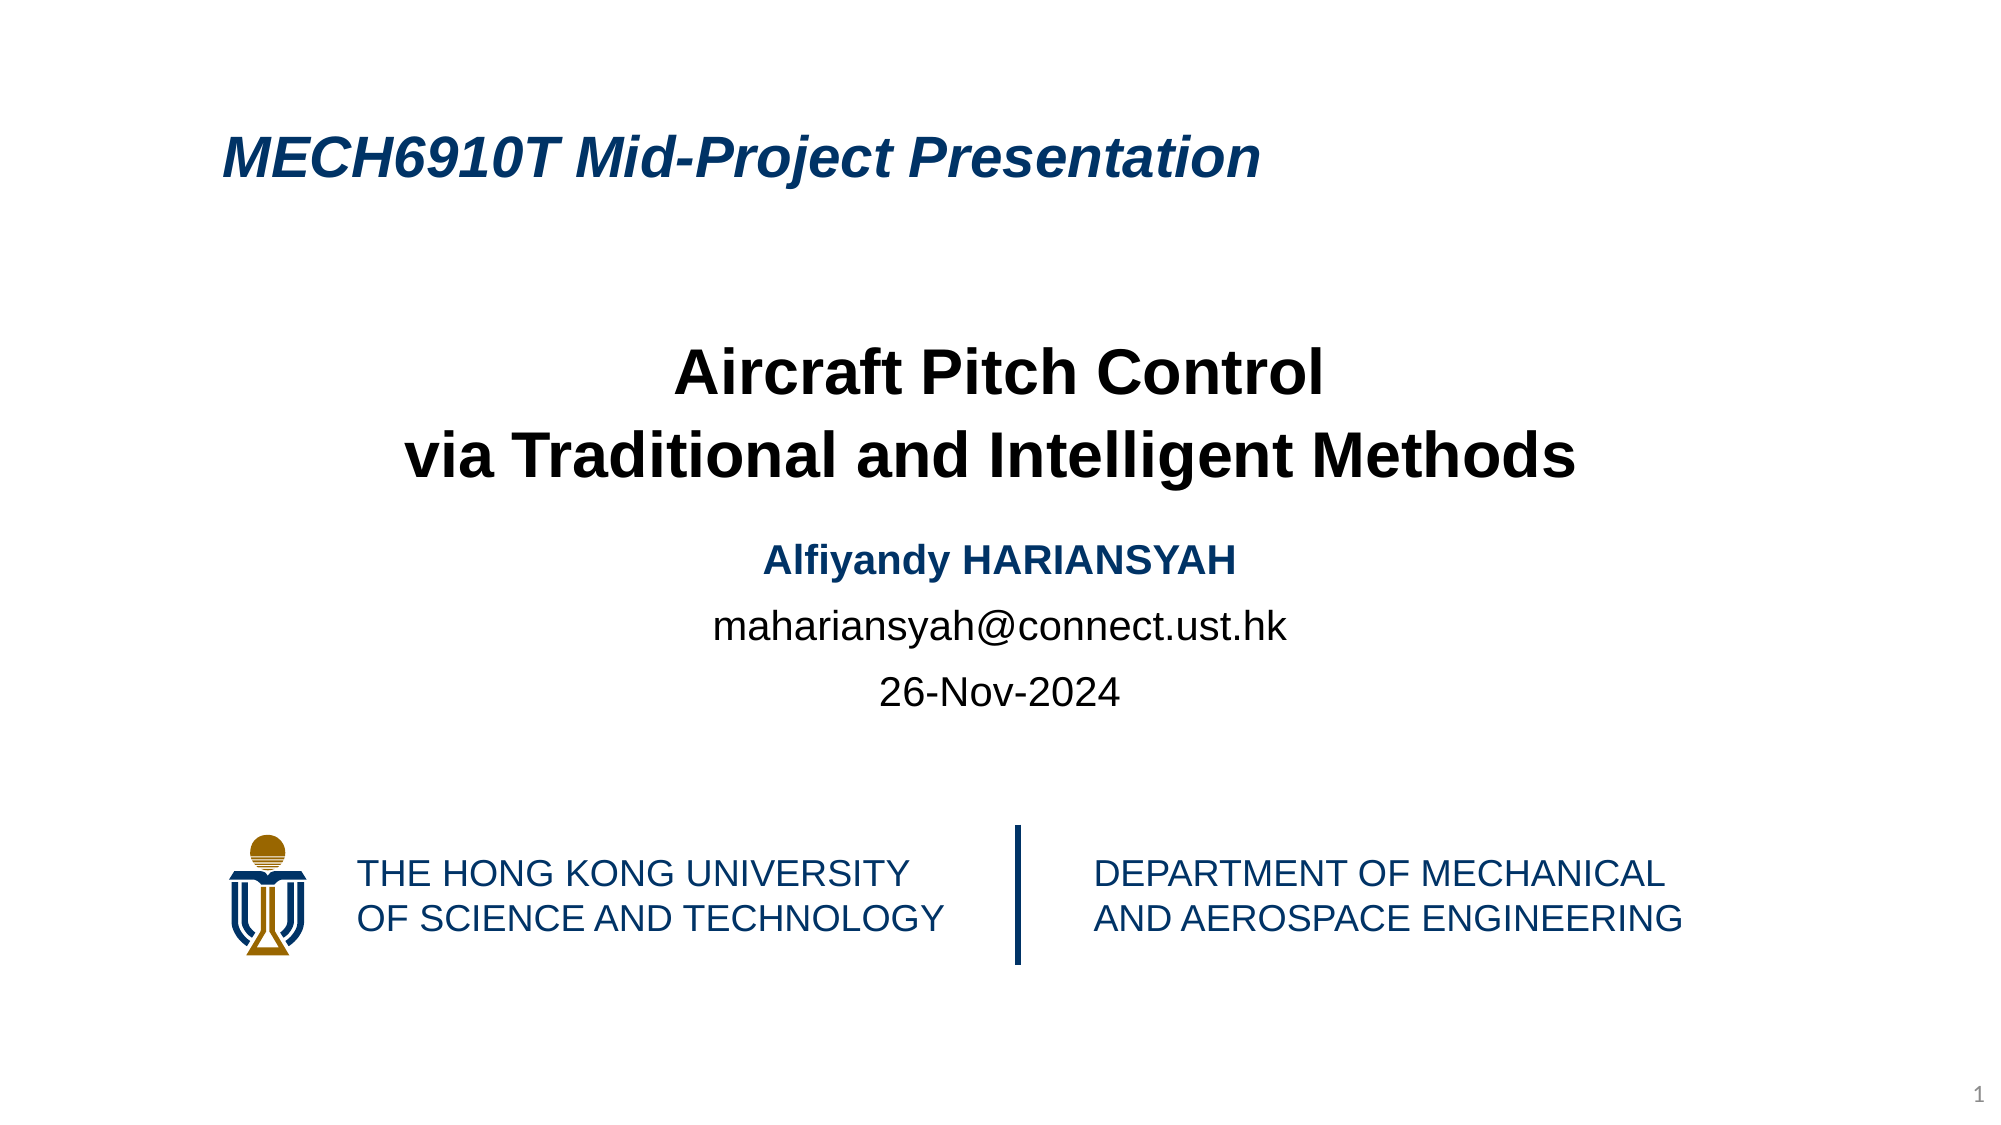

MECH6910T Mid-Project Presentation
# Aircraft Pitch Control via Traditional and Intelligent Methods
Alfiyandy HARIANSYAH
mahariansyah@connect.ust.hk
26-Nov-2024

THE HONG KONG UNIVERSITY OF SCIENCE AND TECHNOLOGY
DEPARTMENT OF MECHANICAL AND AEROSPACE ENGINEERING
1